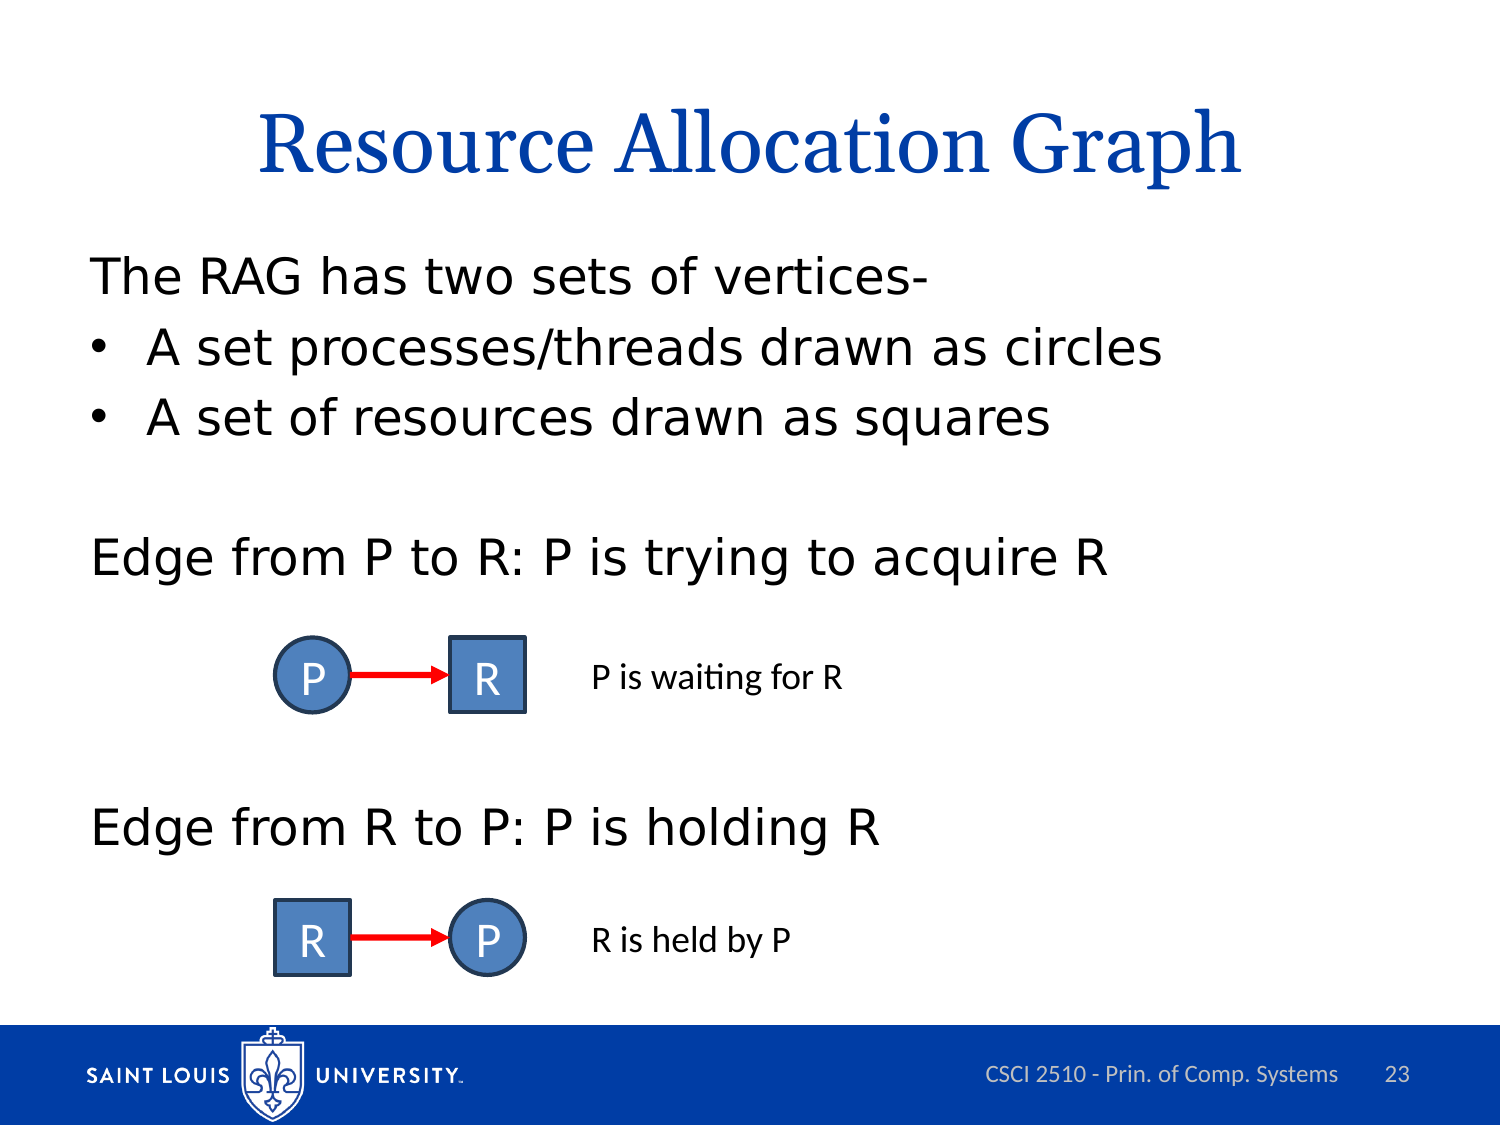

# Resource Allocation Graph
The RAG has two sets of vertices-
A set processes/threads drawn as circles
A set of resources drawn as squares

Edge from P to R: P is trying to acquire R

Edge from R to P: P is holding R
P
R
P is waiting for R
R
P
R is held by P
CSCI 2510 - Prin. of Comp. Systems
23